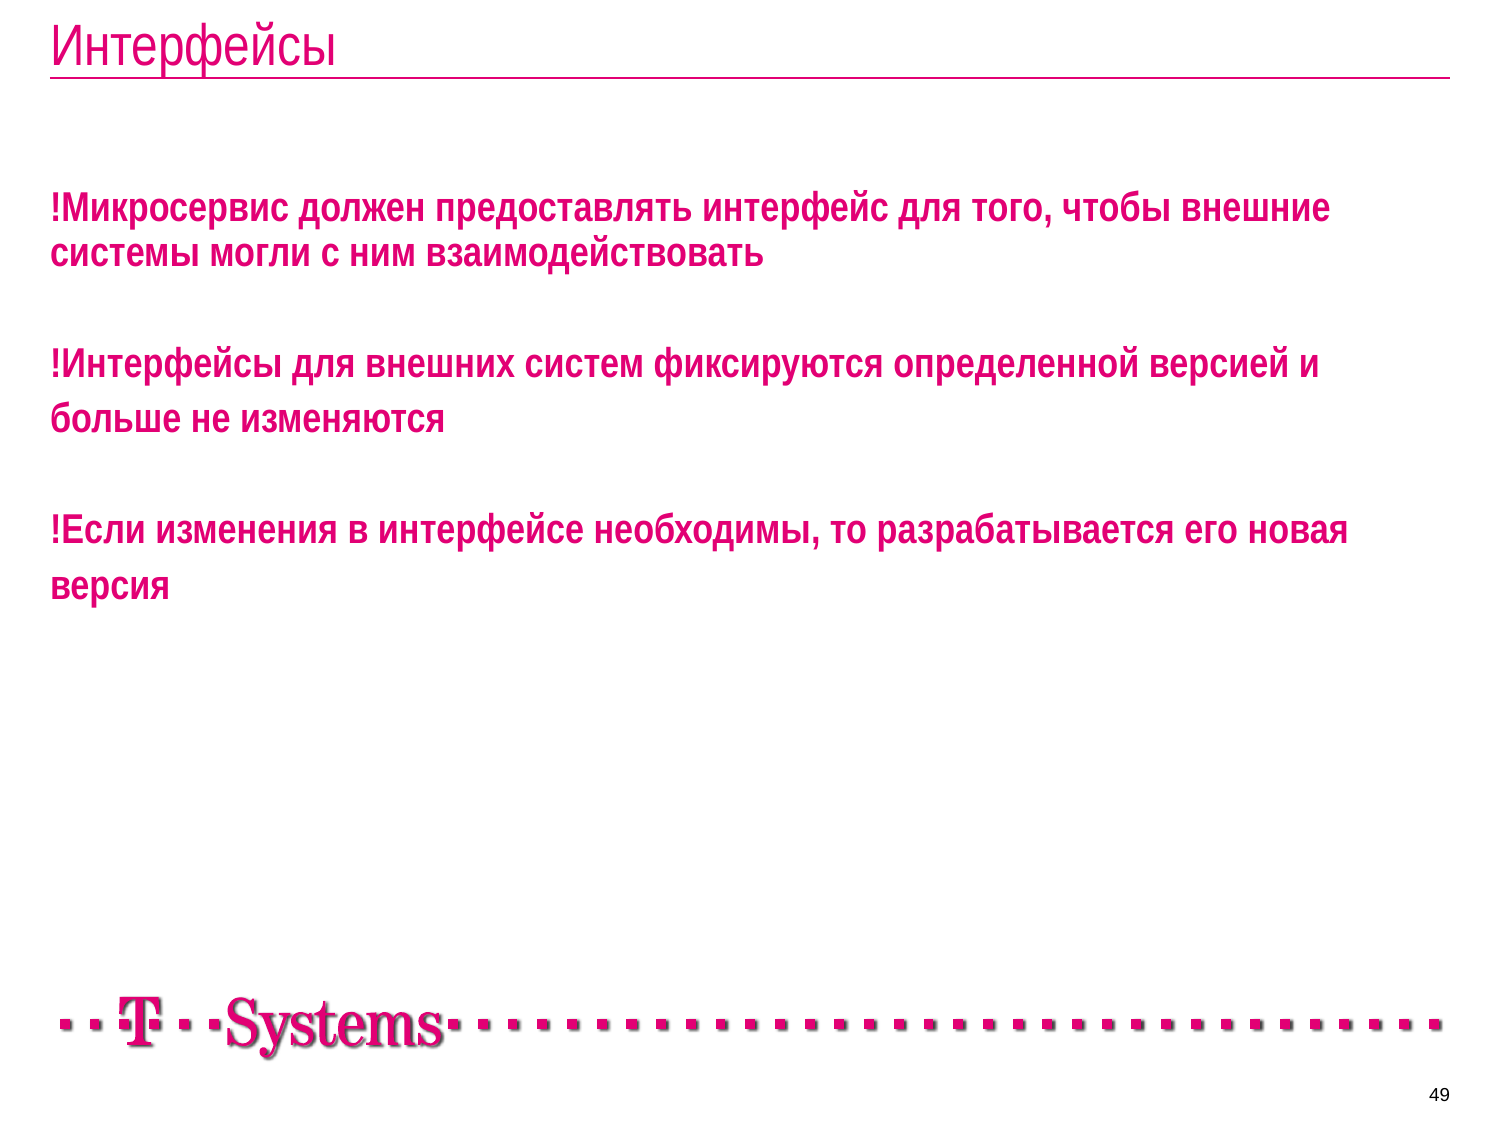

# Интерфейсы

!Микросервис должен предоставлять интерфейс для того, чтобы внешние системы могли с ним взаимодействовать

!Интерфейсы для внешних систем фиксируются определенной версией и
больше не изменяются

!Если изменения в интерфейсе необходимы, то разрабатывается его новая
версия
49